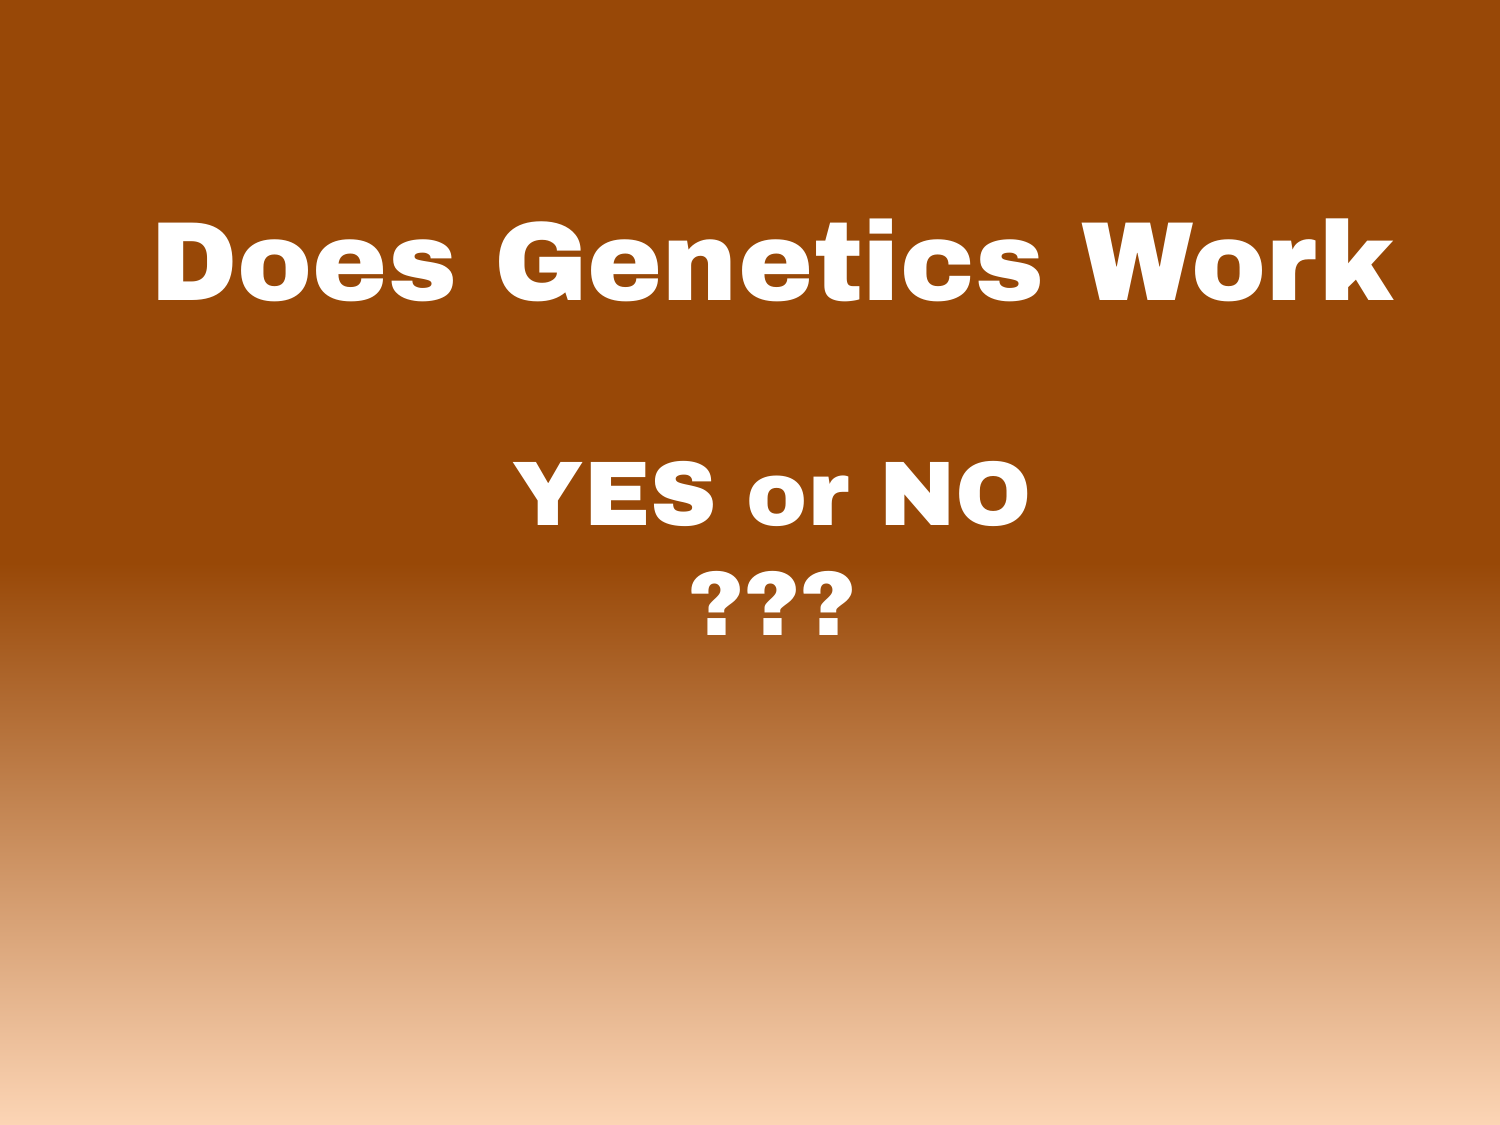

Does Genetics Work

YES or NO
???